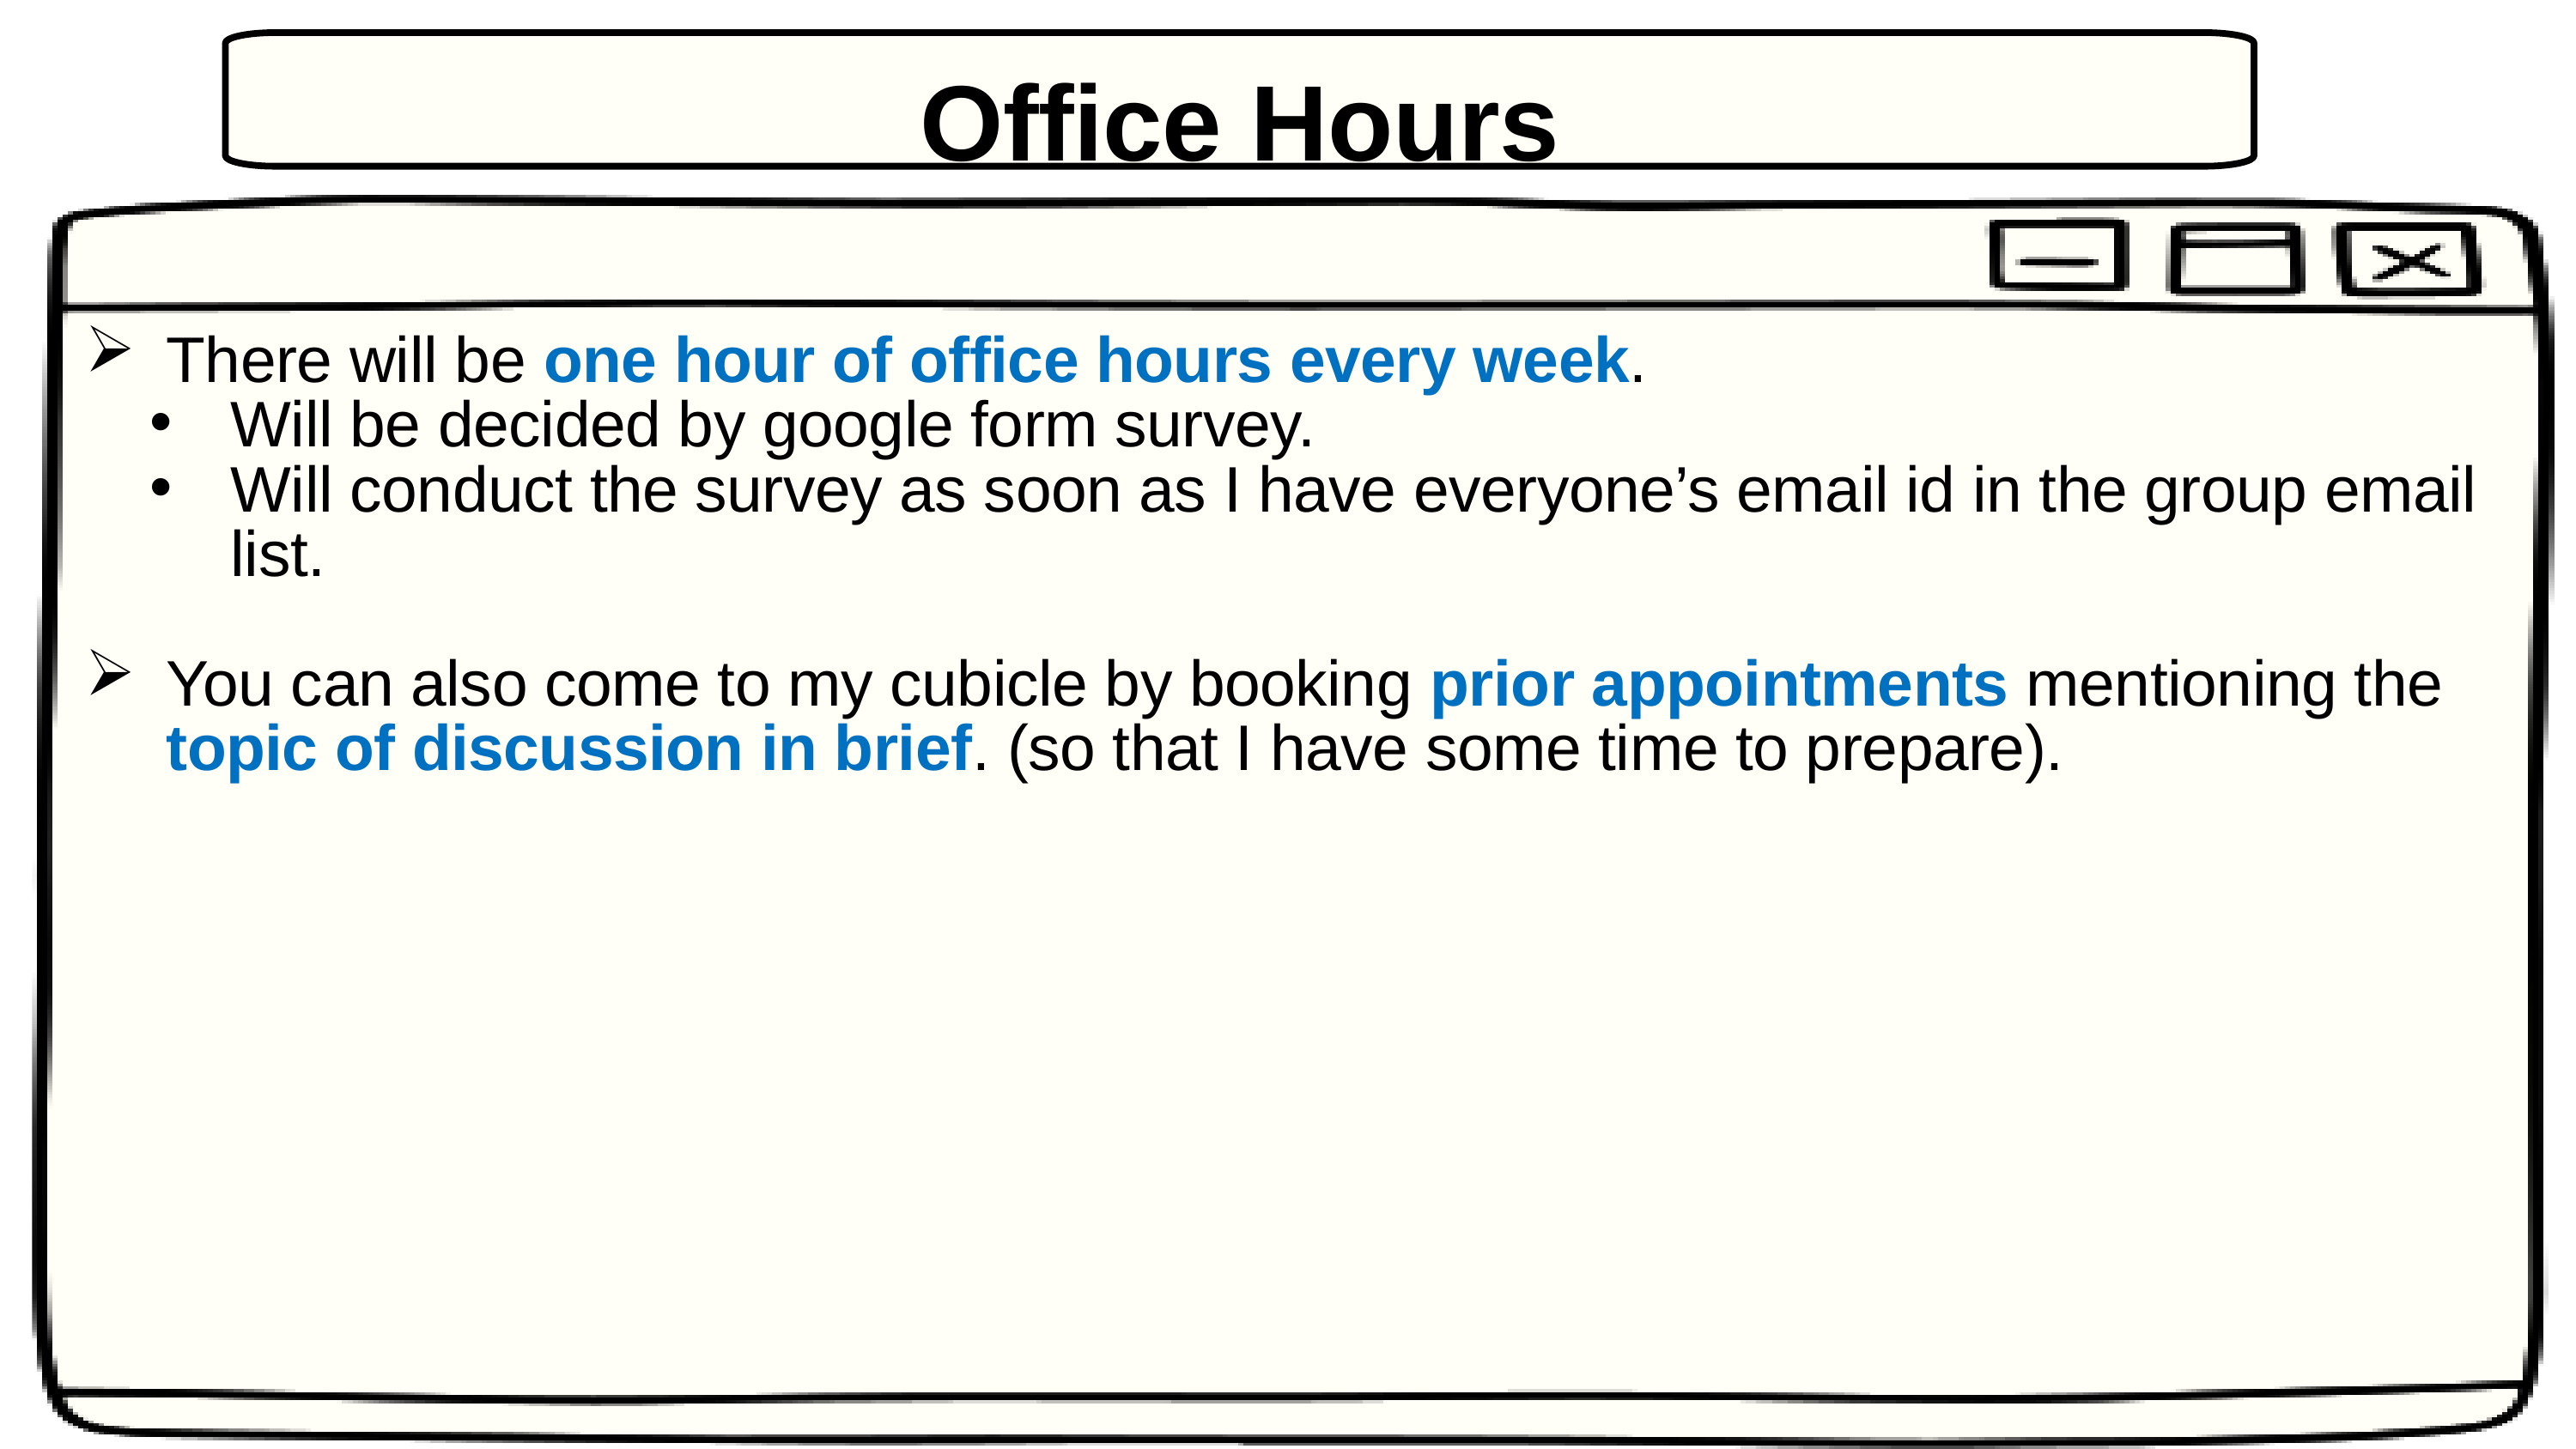

Office Hours

There will be one hour of office hours every week.
Will be decided by google form survey.
Will conduct the survey as soon as I have everyone’s email id in the group email list.

You can also come to my cubicle by booking prior appointments mentioning the topic of discussion in brief. (so that I have some time to prepare).